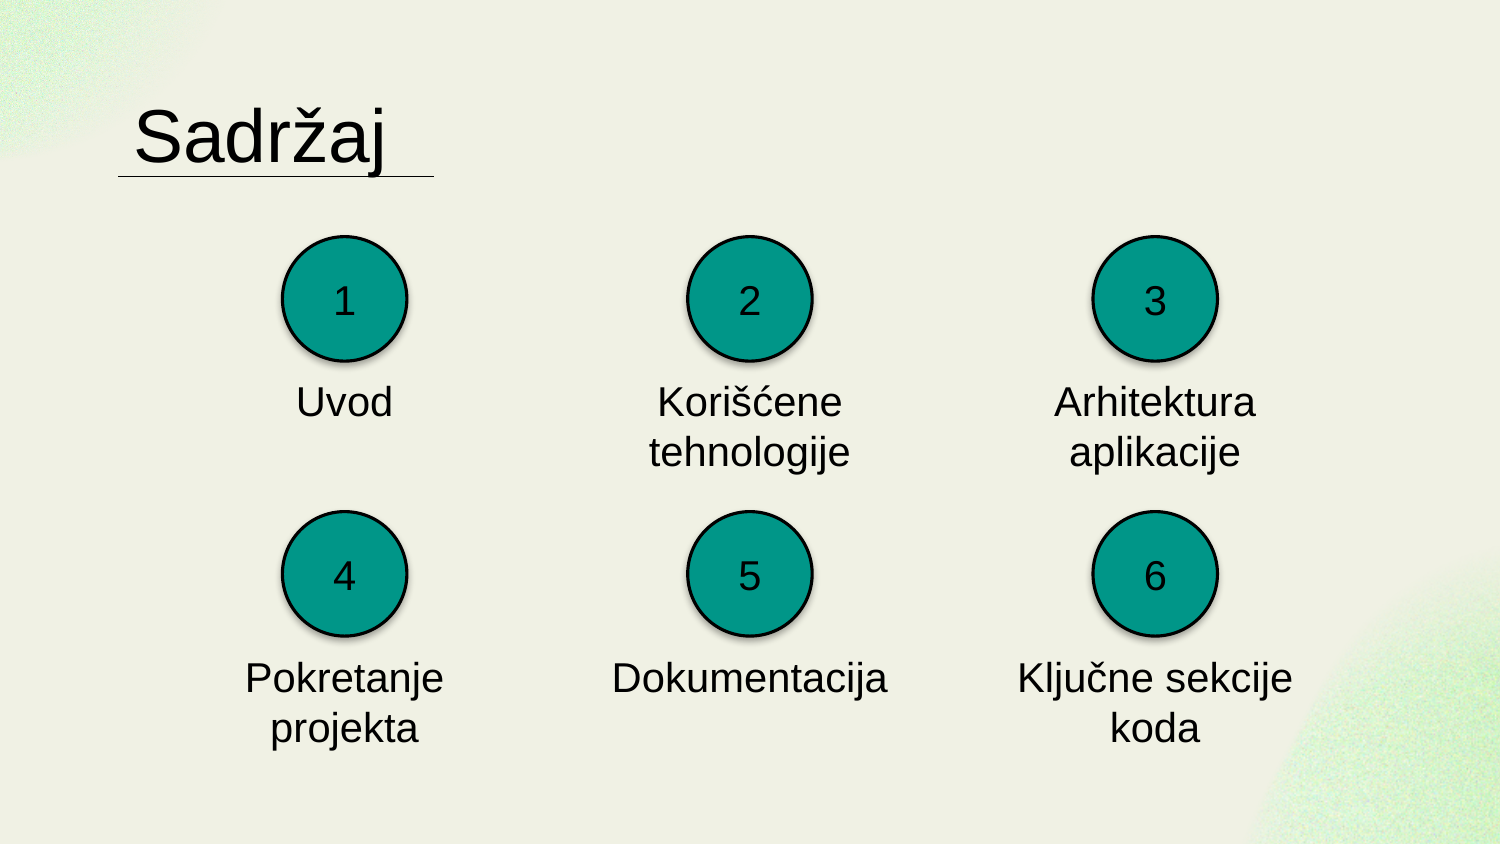

# Sadržaj

1
2
3
Uvod
Korišćene tehnologije
Arhitektura aplikacije

4
5
6
Pokretanje projekta
Dokumentacija
Ključne sekcije koda